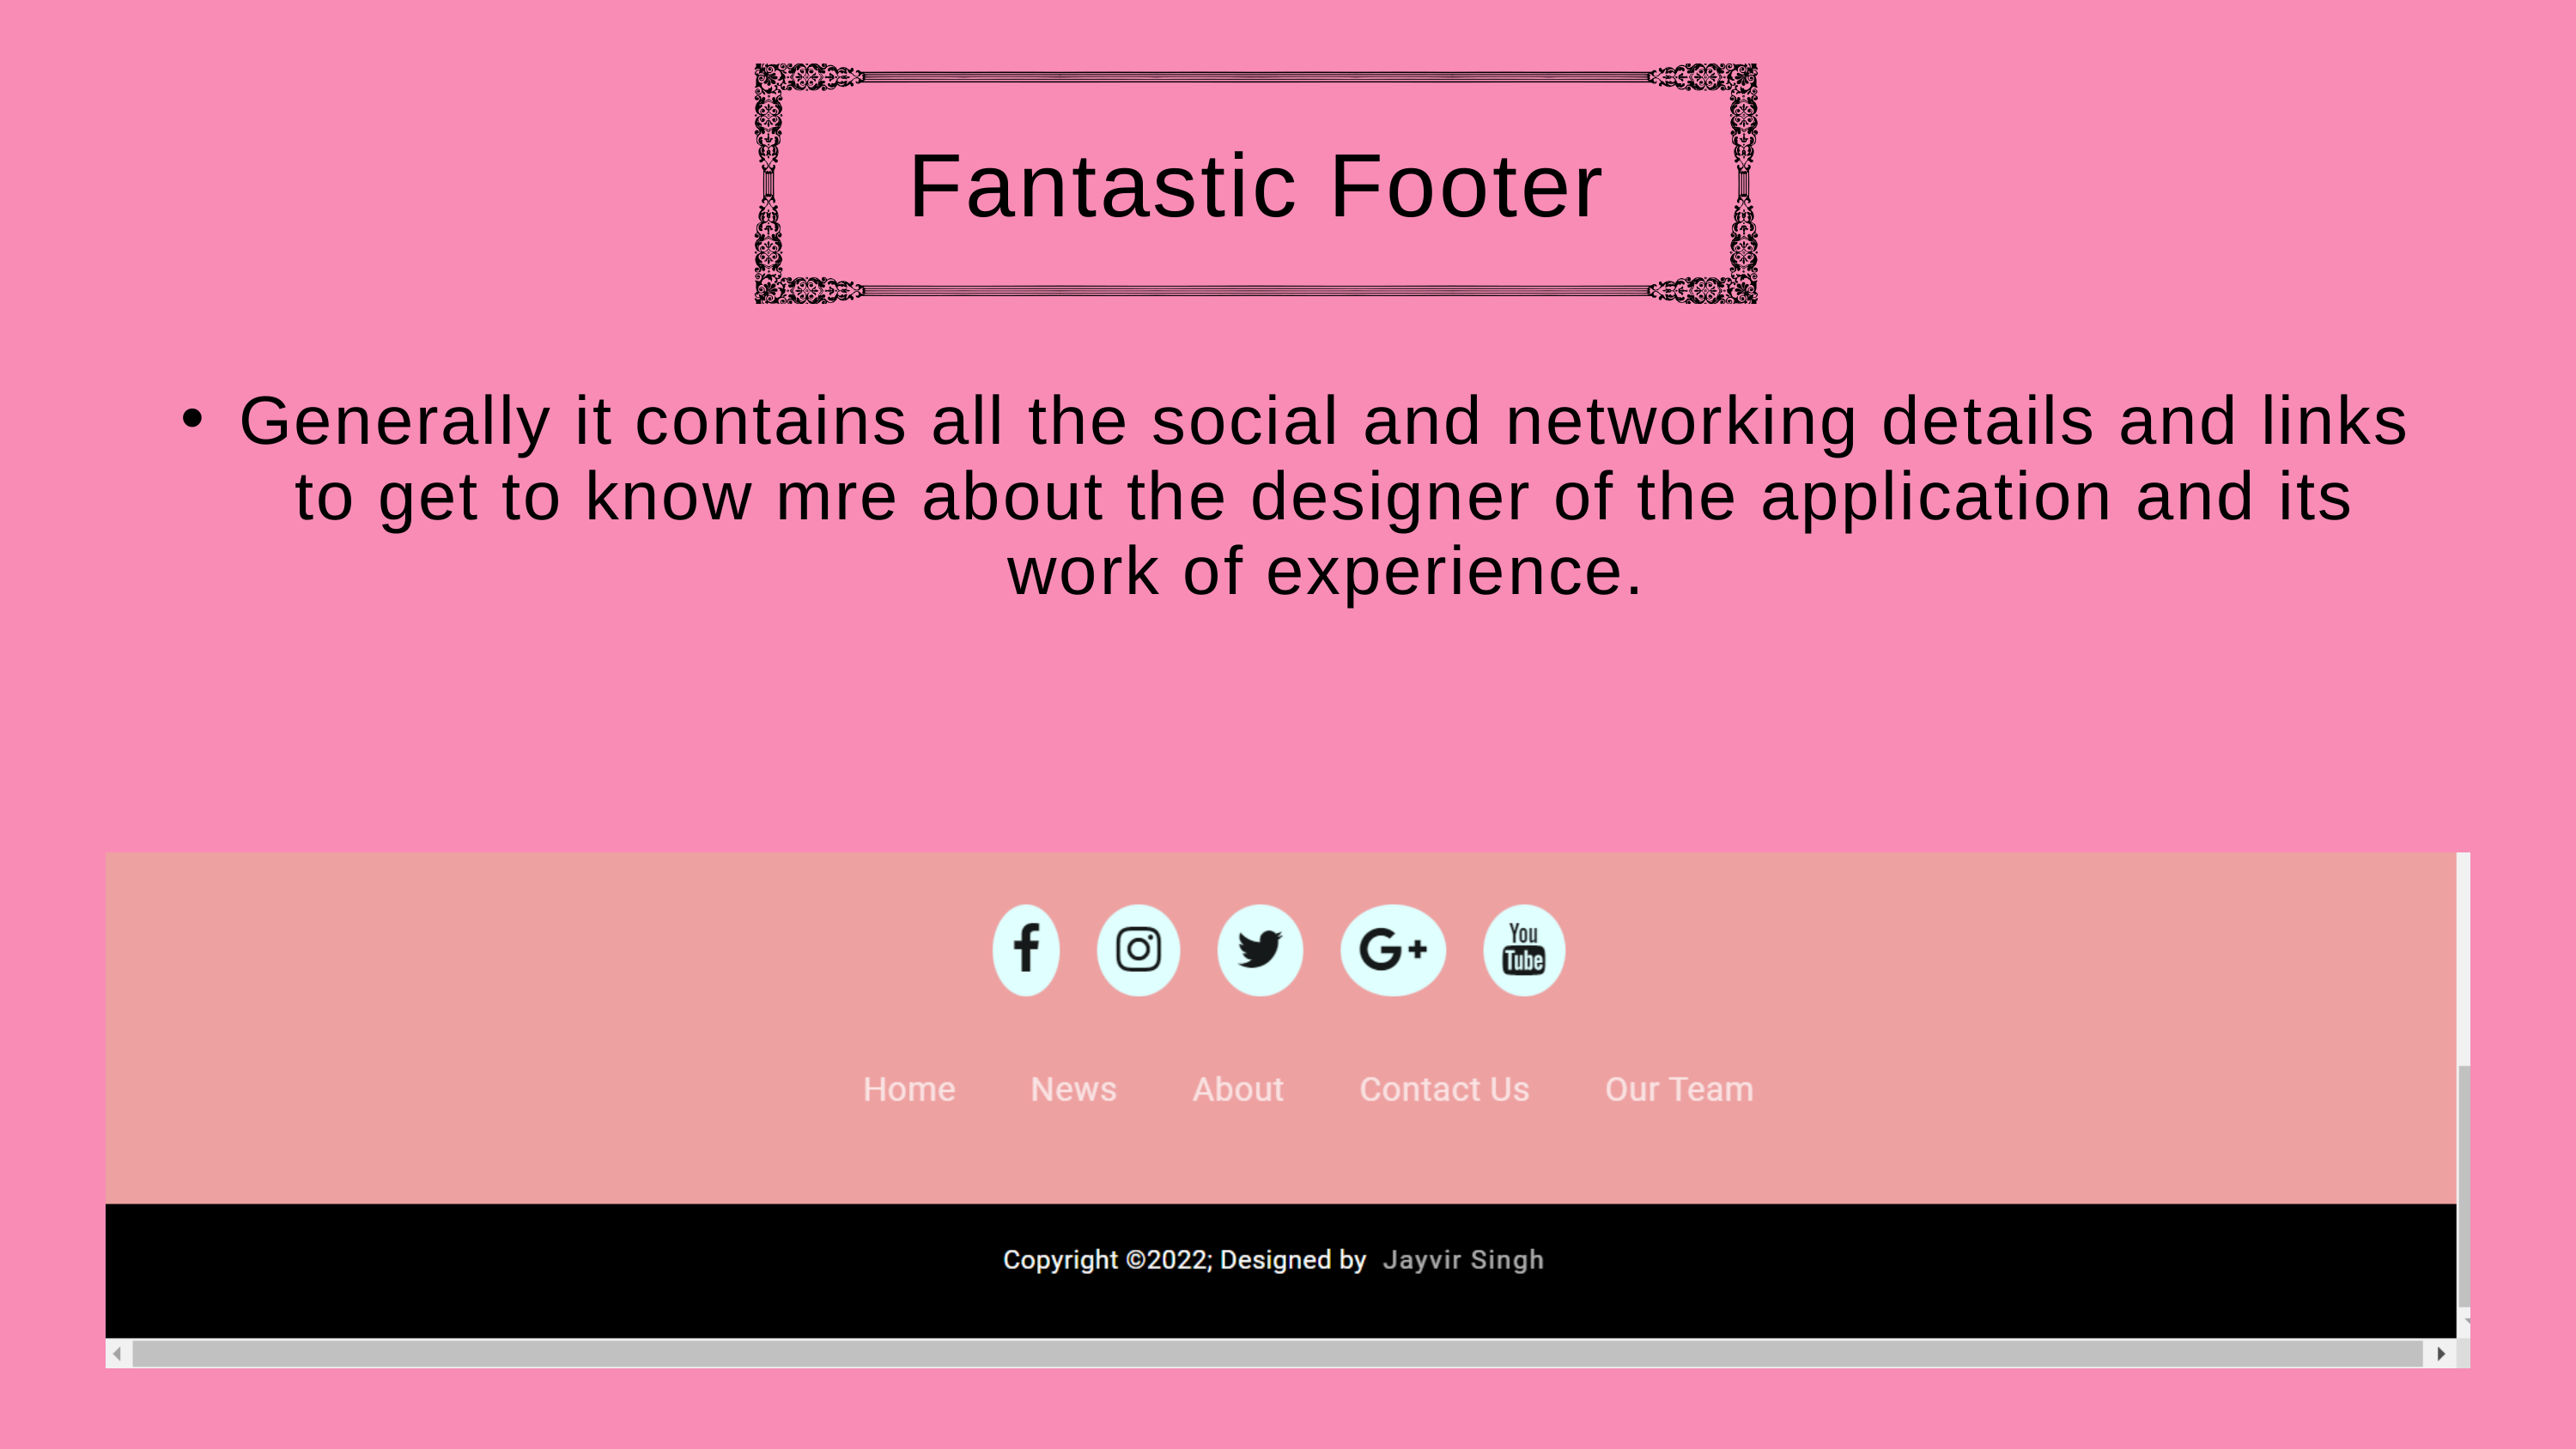

Fantastic Footer
Generally it contains all the social and networking details and links to get to know mre about the designer of the application and its work of experience.